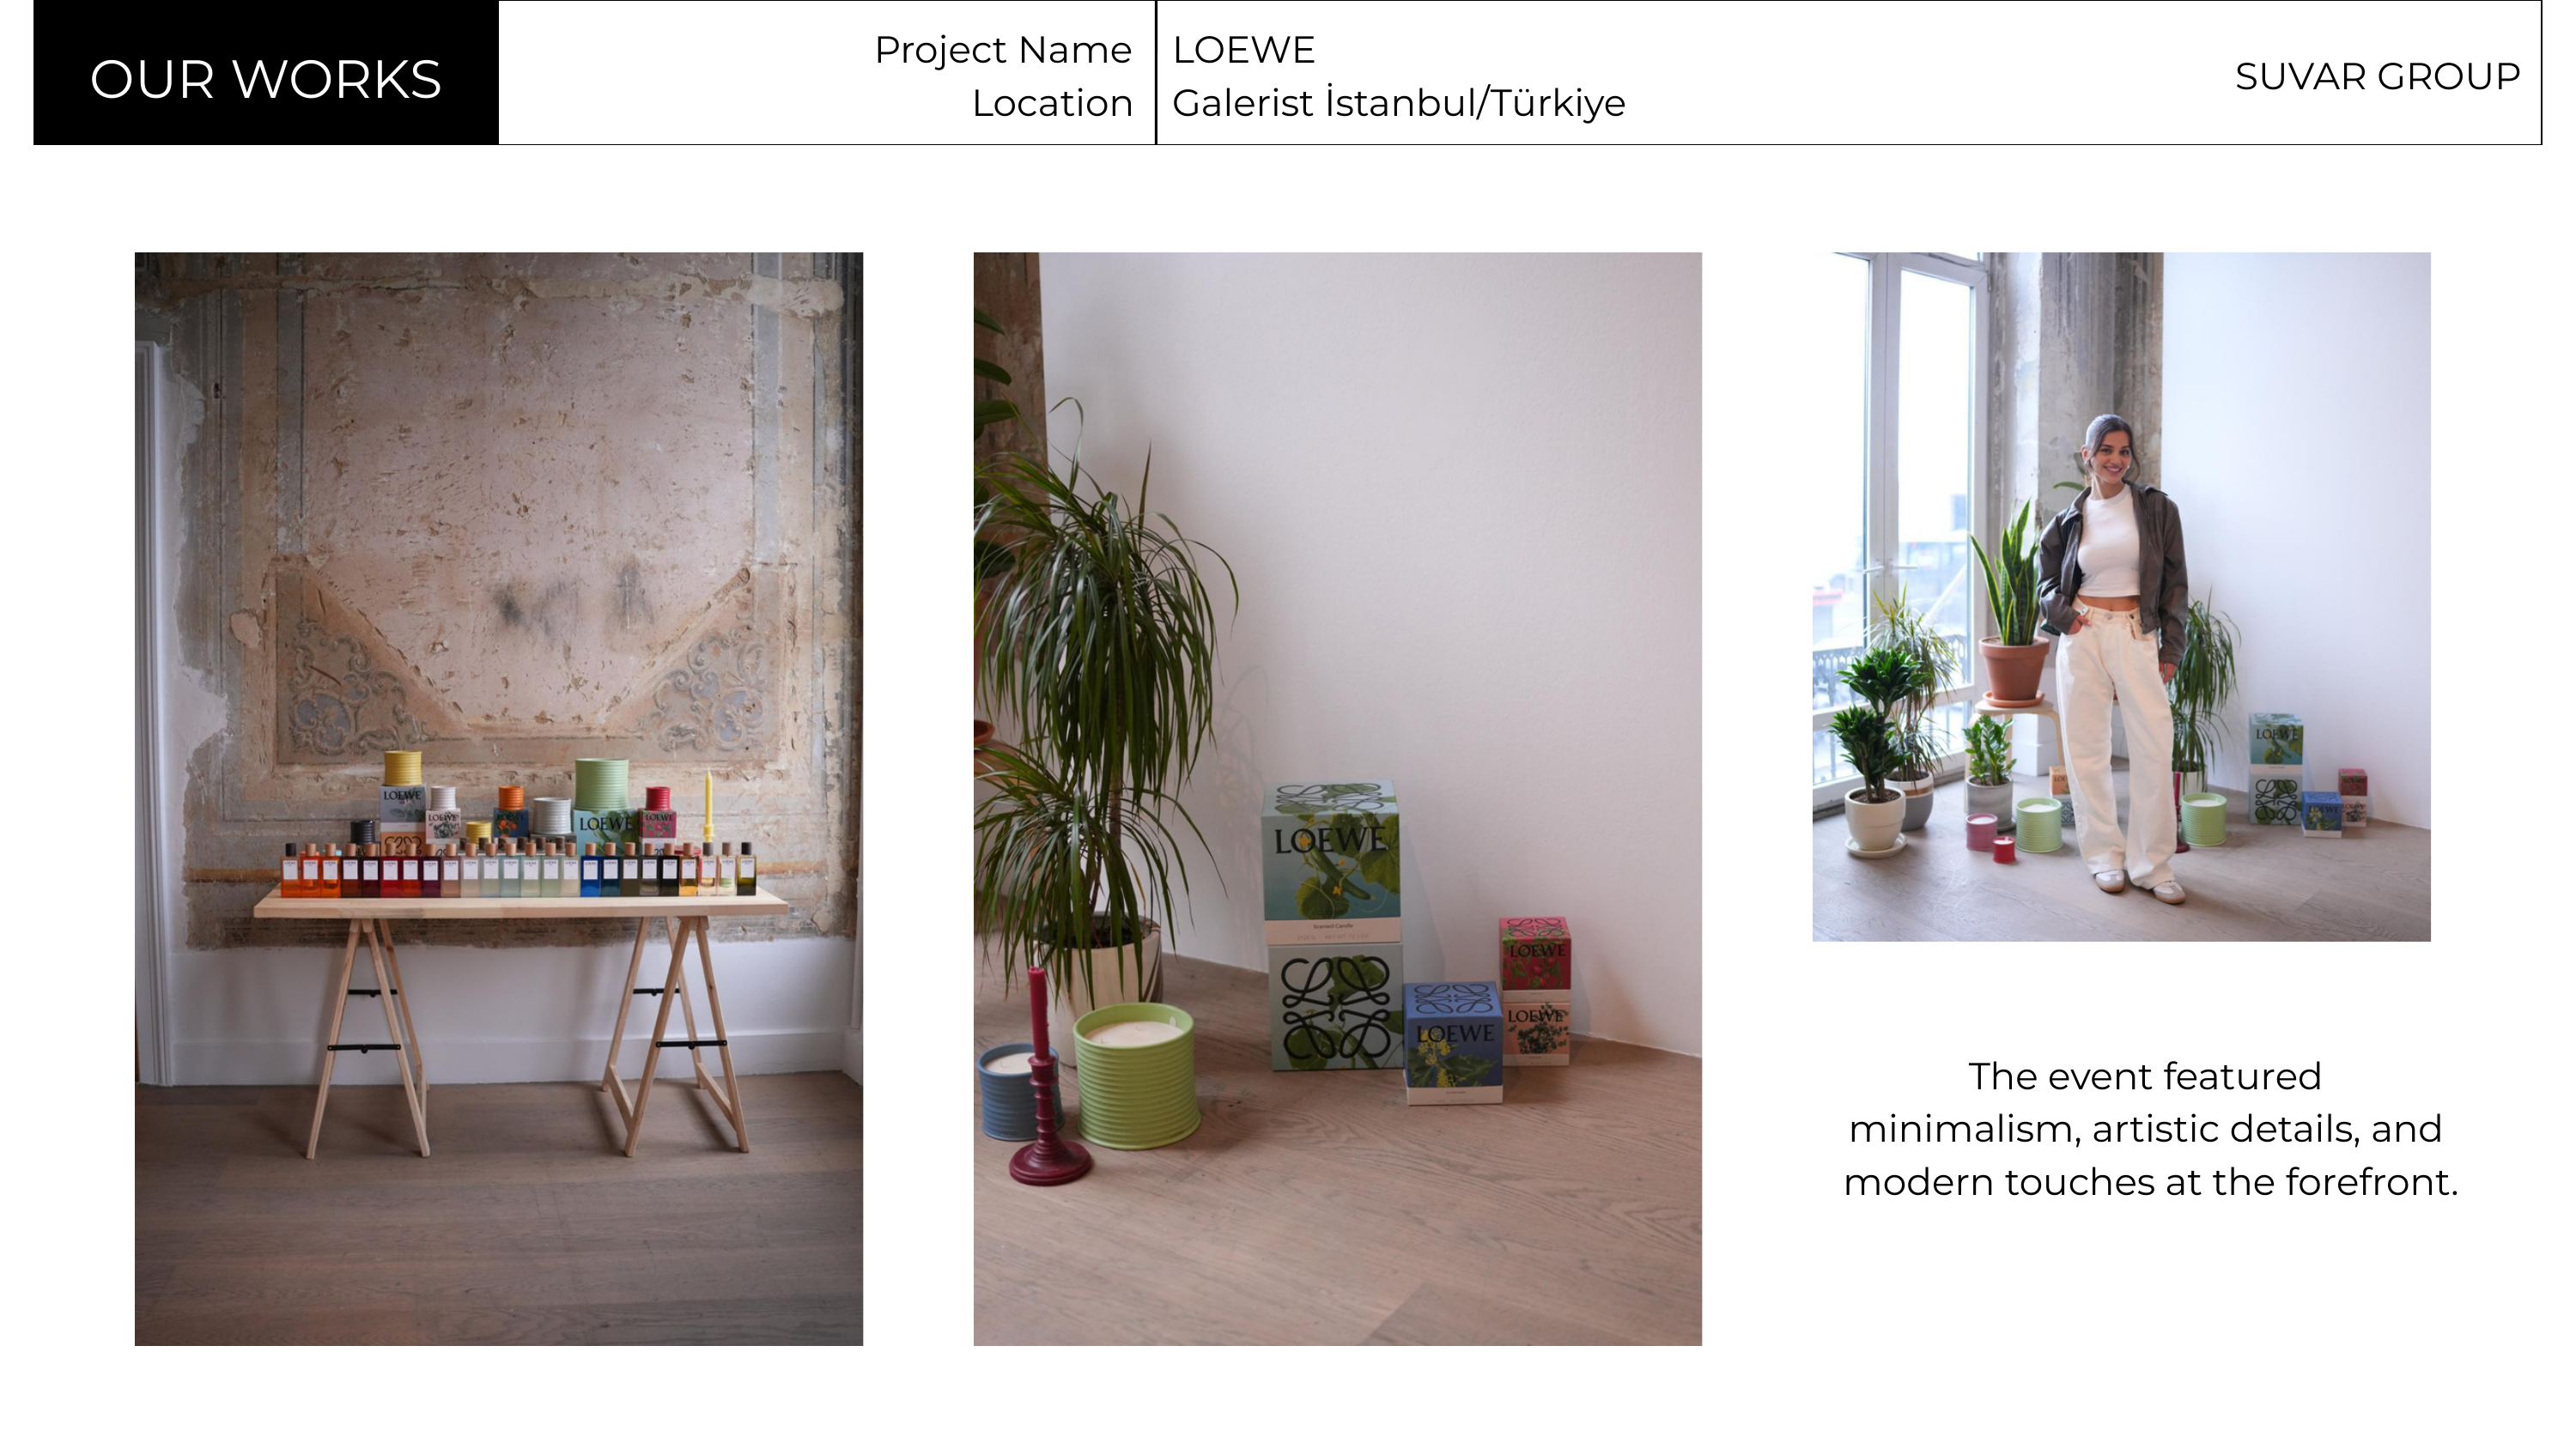

Project Name
          Location
LOEWE
Galerist İstanbul/Türkiye
OUR WORKS
SUVAR GROUP

The event featured
minimalism, artistic details, and
modern touches at the forefront.